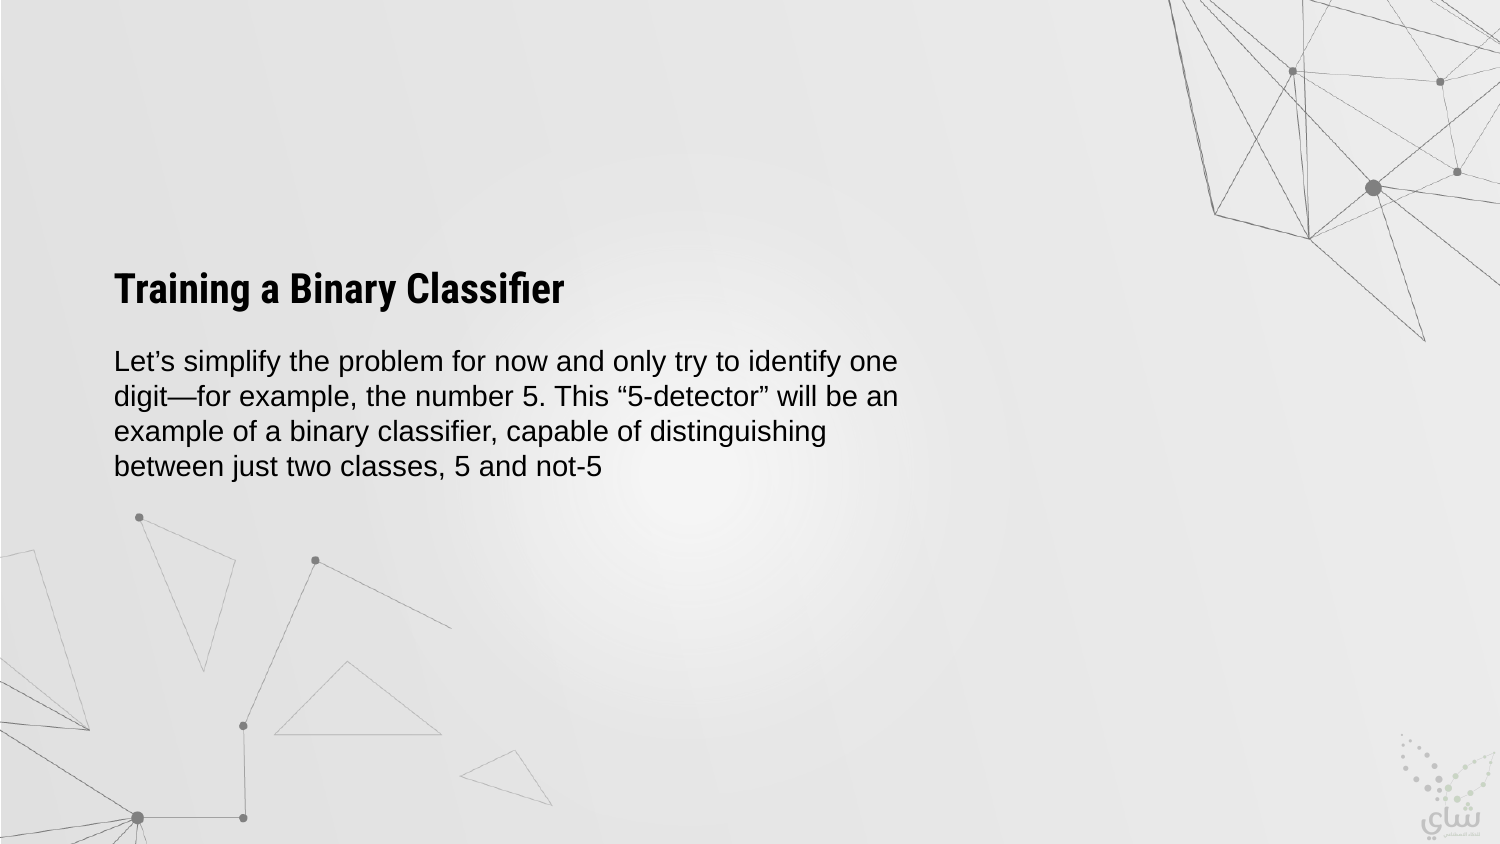

Training a Binary Classifier
Let’s simplify the problem for now and only try to identify one digit—for example, the number 5. This “5-detector” will be an example of a binary classifier, capable of distinguishing between just two classes, 5 and not-5